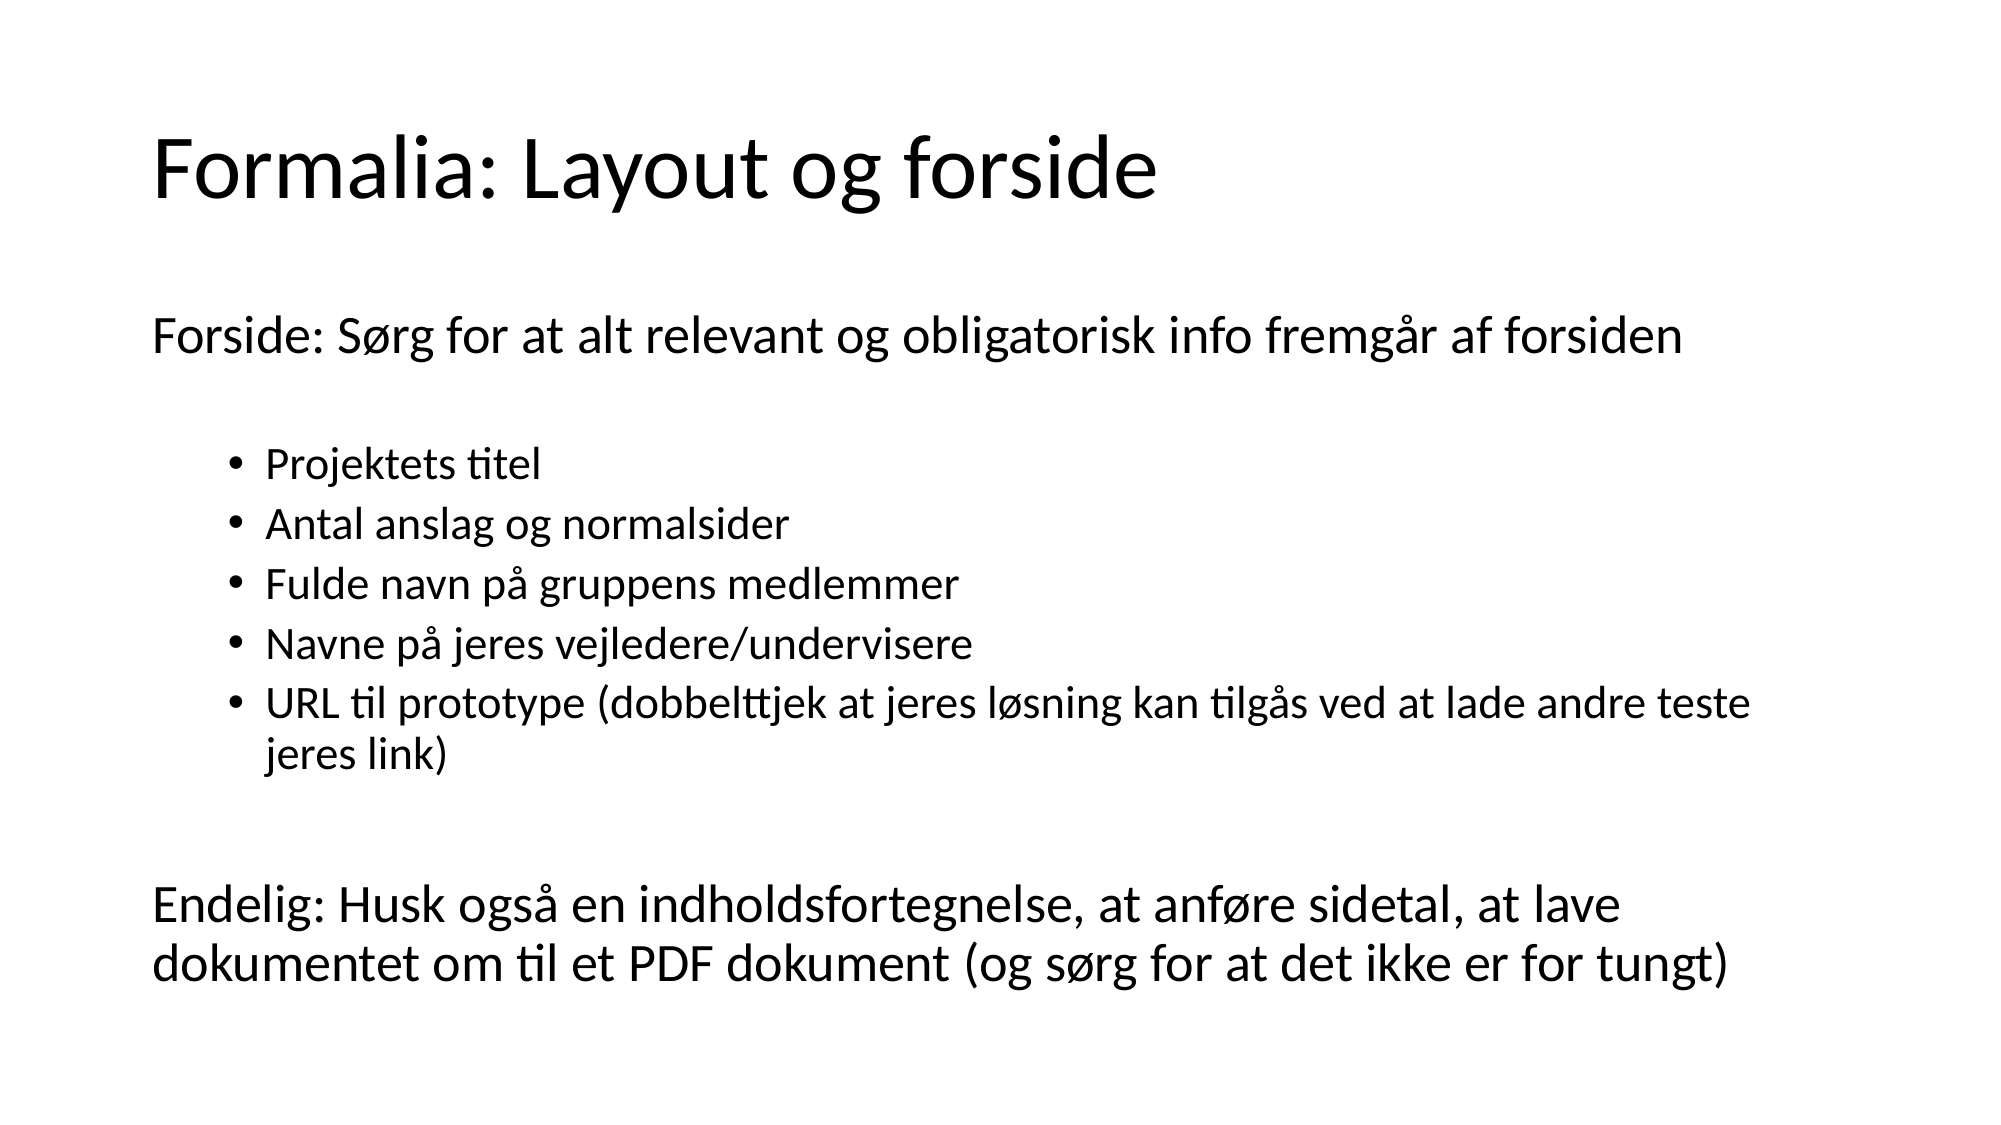

# Formalia: Layout og forside
Forside: Sørg for at alt relevant og obligatorisk info fremgår af forsiden
Projektets titel
Antal anslag og normalsider
Fulde navn på gruppens medlemmer
Navne på jeres vejledere/undervisere
URL til prototype (dobbelttjek at jeres løsning kan tilgås ved at lade andre teste jeres link)

Endelig: Husk også en indholdsfortegnelse, at anføre sidetal, at lave dokumentet om til et PDF dokument (og sørg for at det ikke er for tungt)